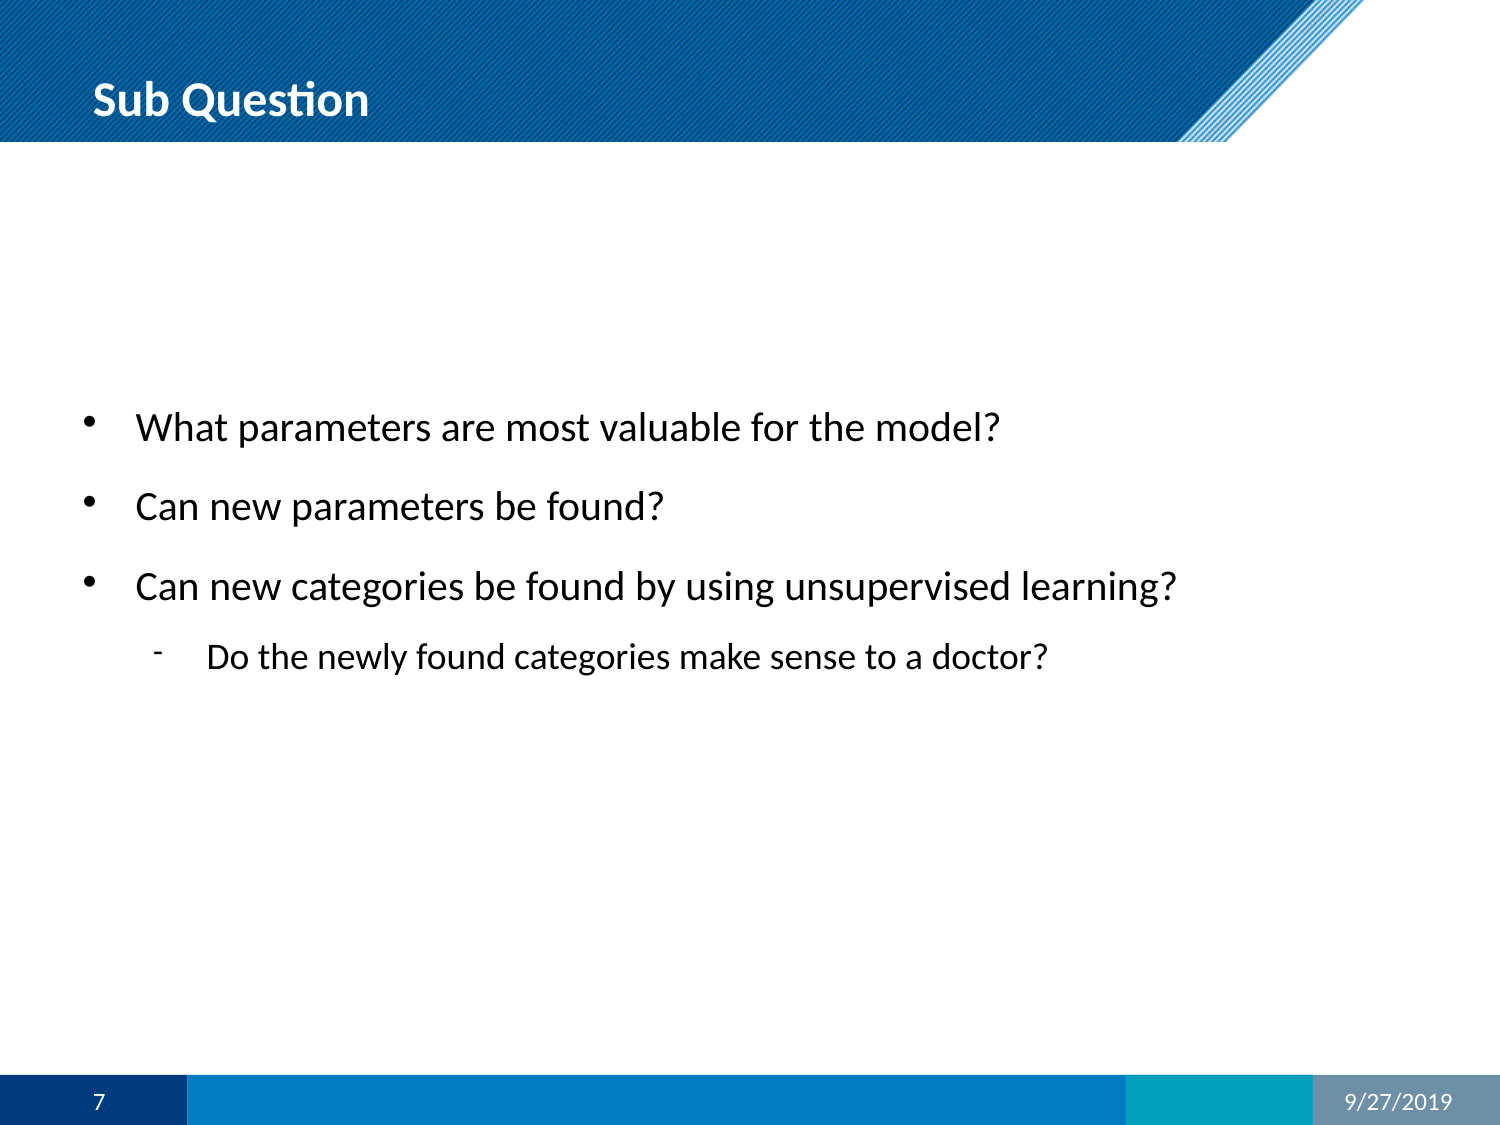

Sub Question
What parameters are most valuable for the model?
Can new parameters be found?
Can new categories be found by using unsupervised learning?
Do the newly found categories make sense to a doctor?

7
9/27/2019